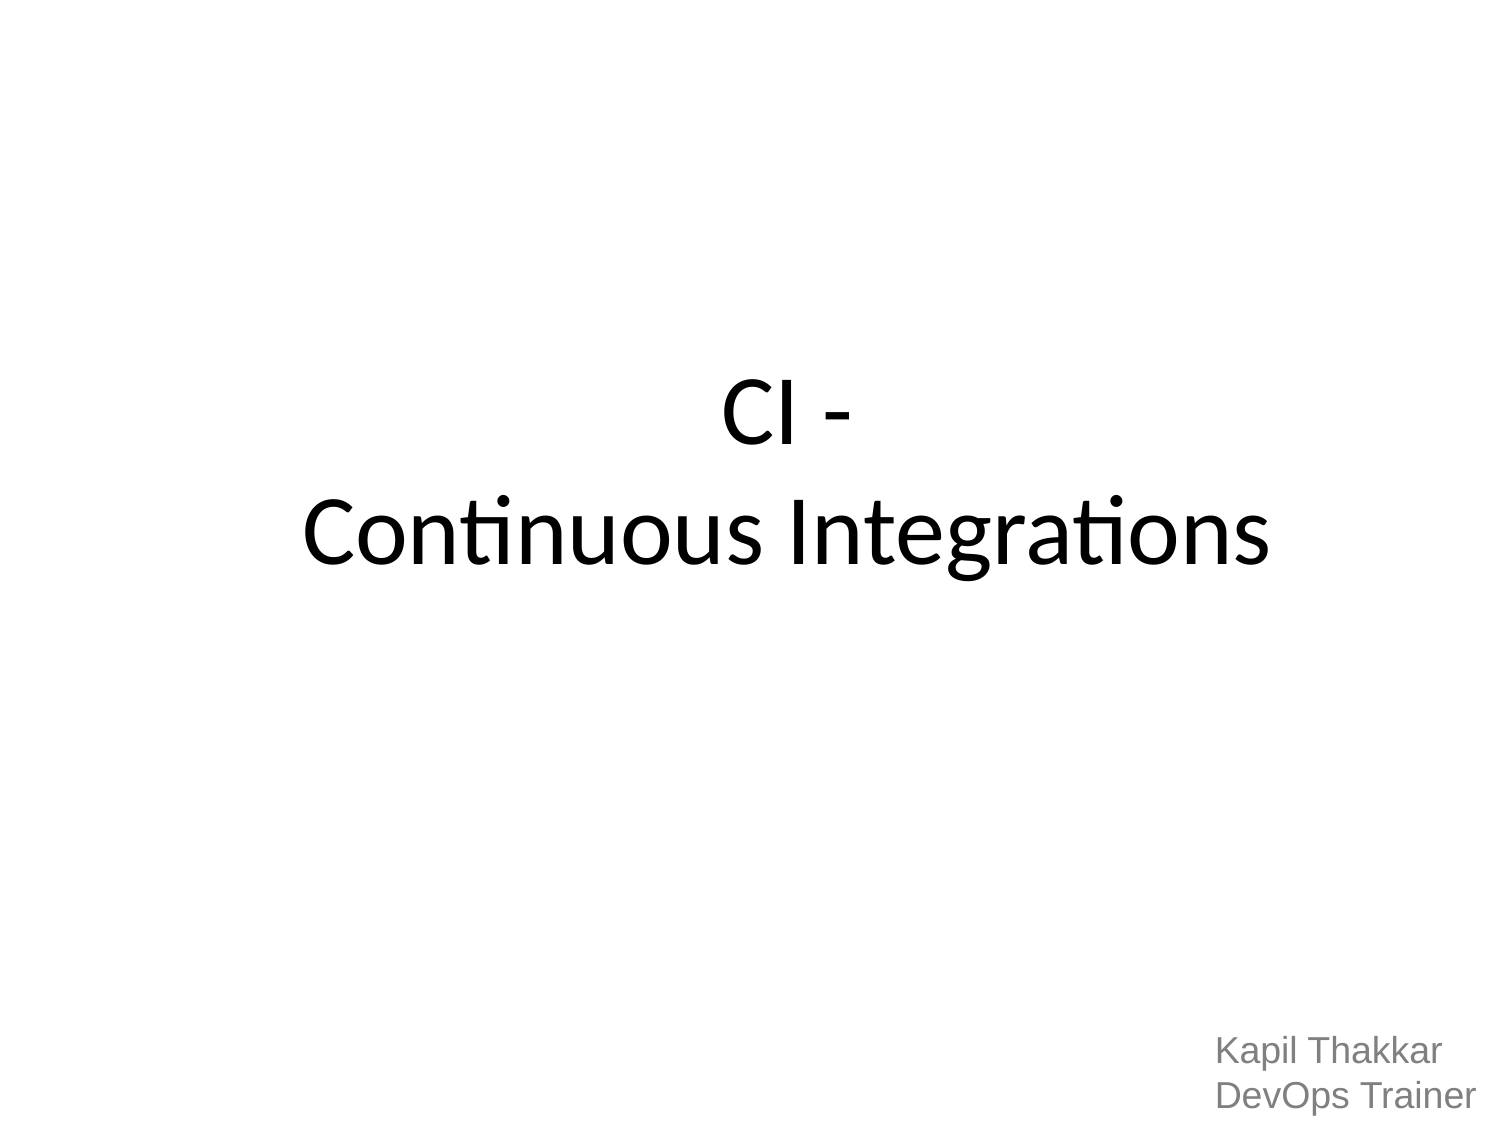

CI -
Continuous Integrations
Kapil Thakkar
DevOps Trainer